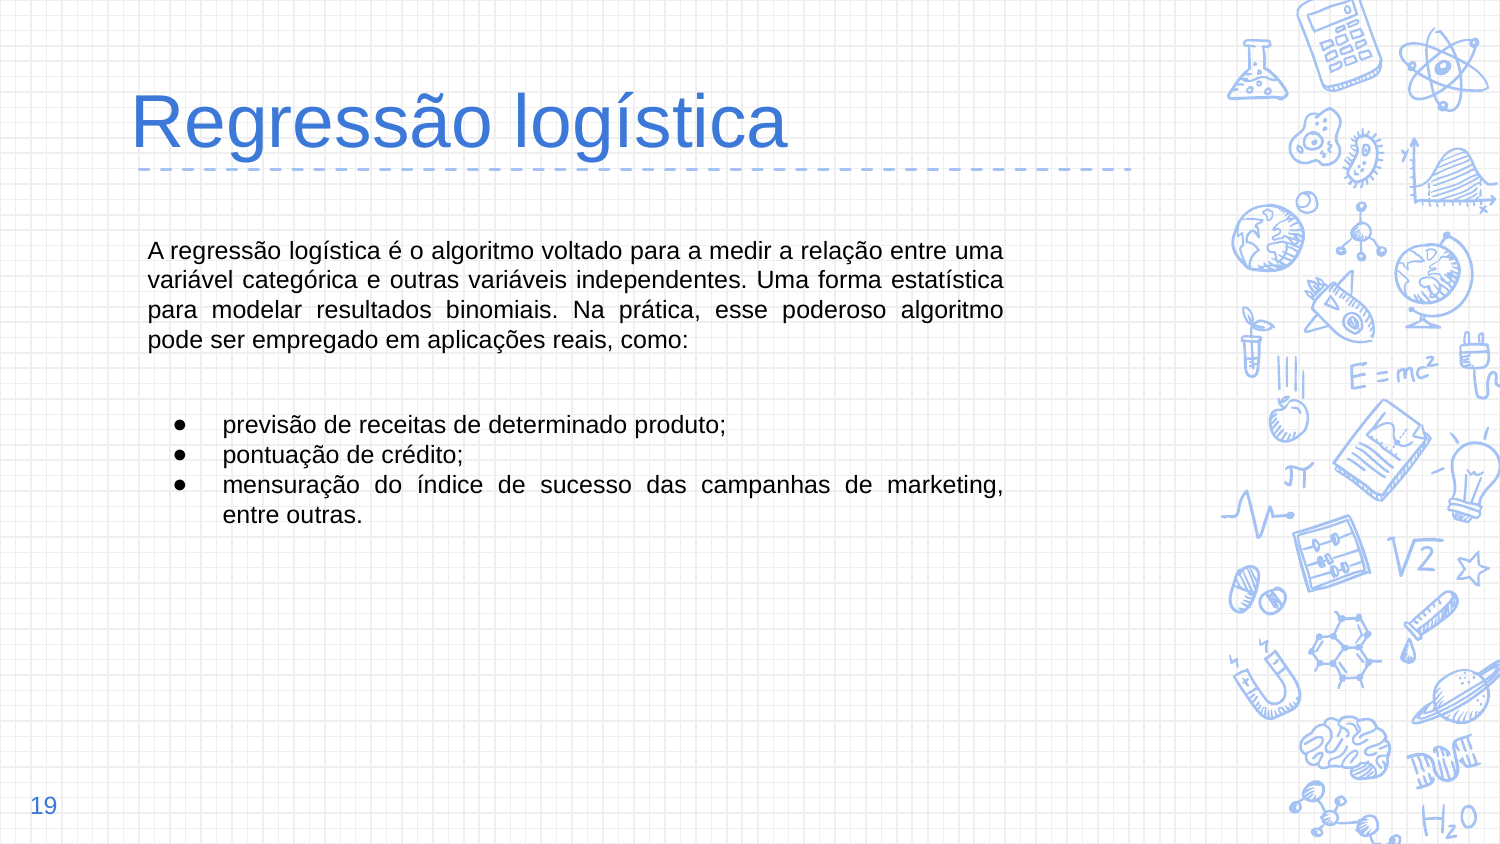

# Regressão logística
A regressão logística é o algoritmo voltado para a medir a relação entre uma variável categórica e outras variáveis independentes. Uma forma estatística para modelar resultados binomiais. Na prática, esse poderoso algoritmo pode ser empregado em aplicações reais, como:

previsão de receitas de determinado produto;
pontuação de crédito;
mensuração do índice de sucesso das campanhas de marketing, entre outras.
19